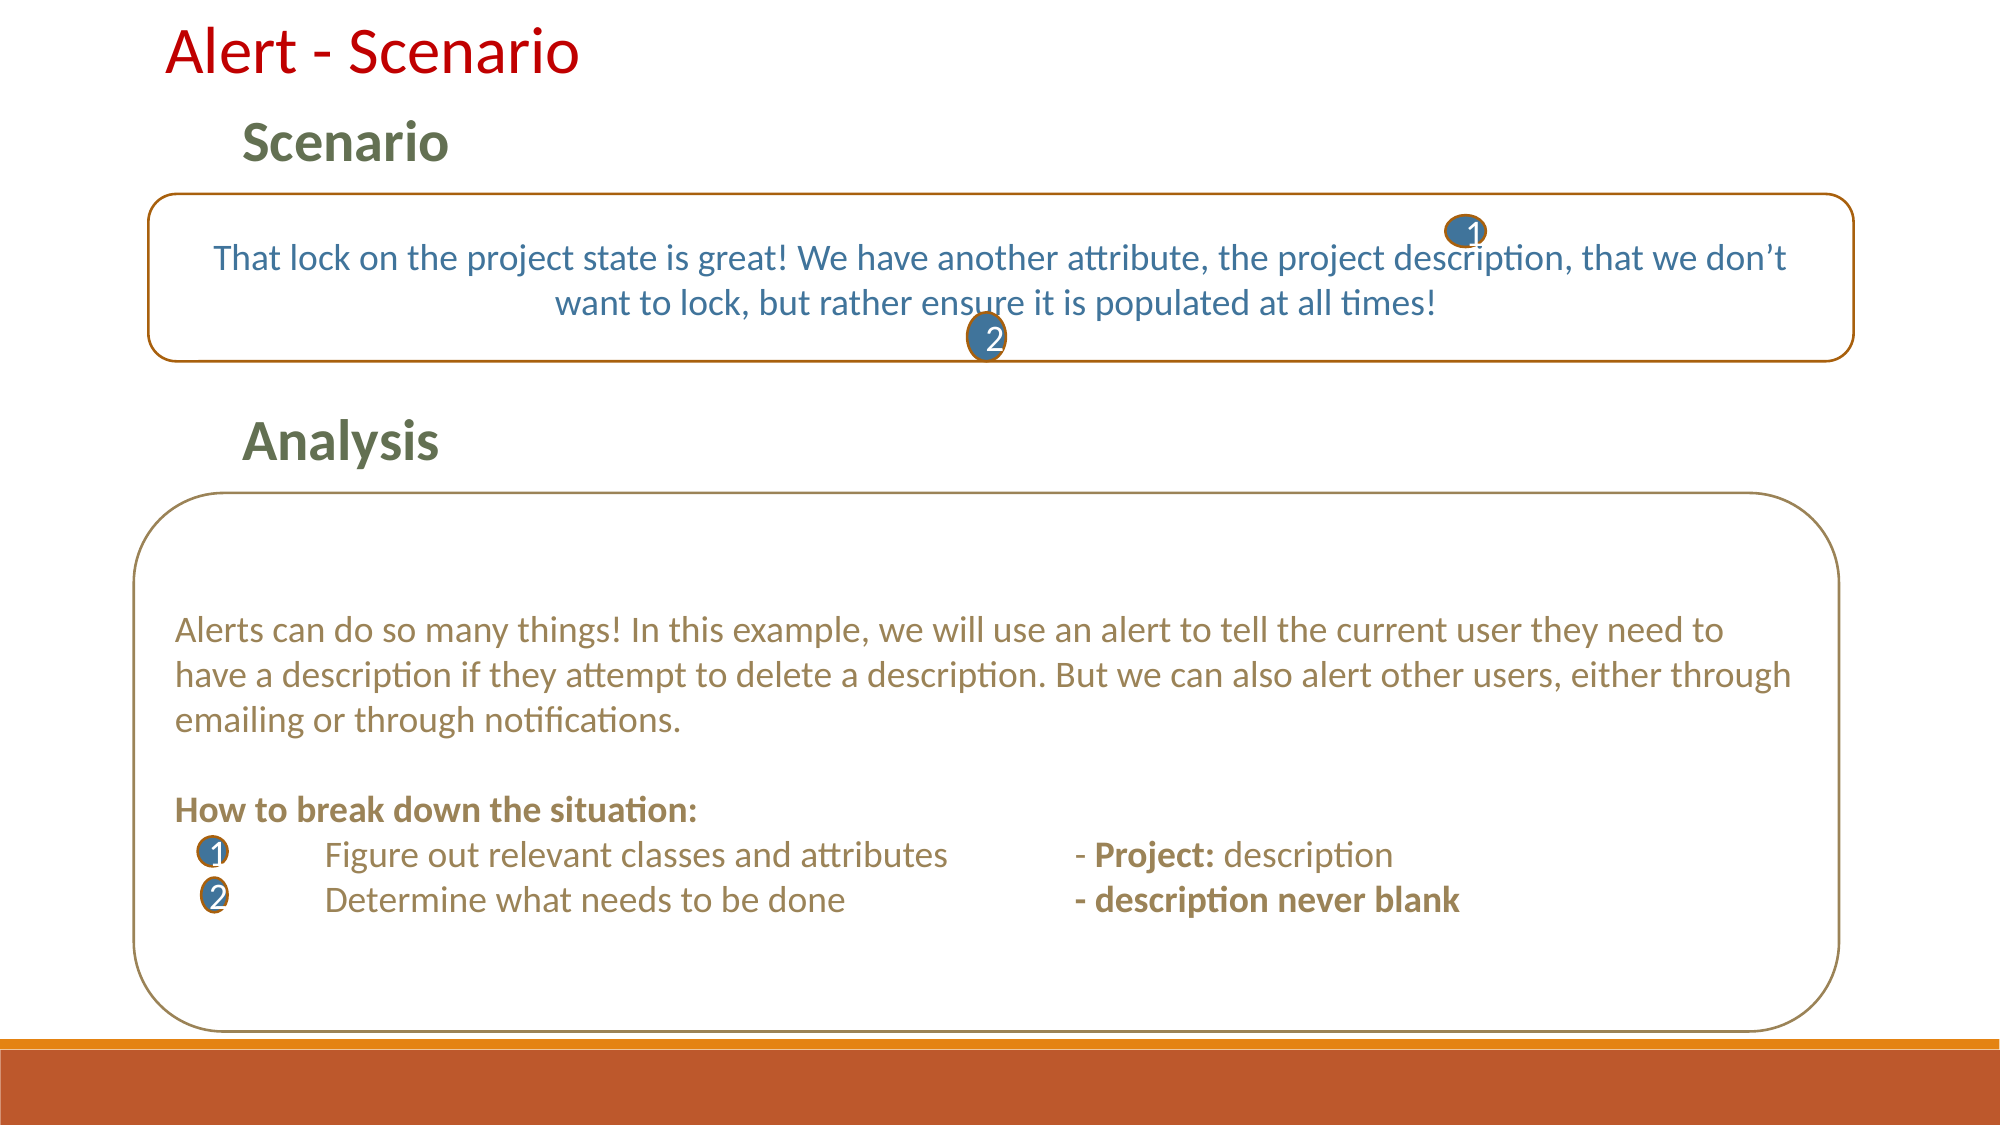

Alert - Scenario
Scenario
That lock on the project state is great! We have another attribute, the project description, that we don’t want to lock, but rather ensure it is populated at all times!
1
2
Analysis
Alerts can do so many things! In this example, we will use an alert to tell the current user they need to have a description if they attempt to delete a description. But we can also alert other users, either through emailing or through notifications.

How to break down the situation:
	Figure out relevant classes and attributes	- Project: description
	Determine what needs to be done		- description never blank
1
2